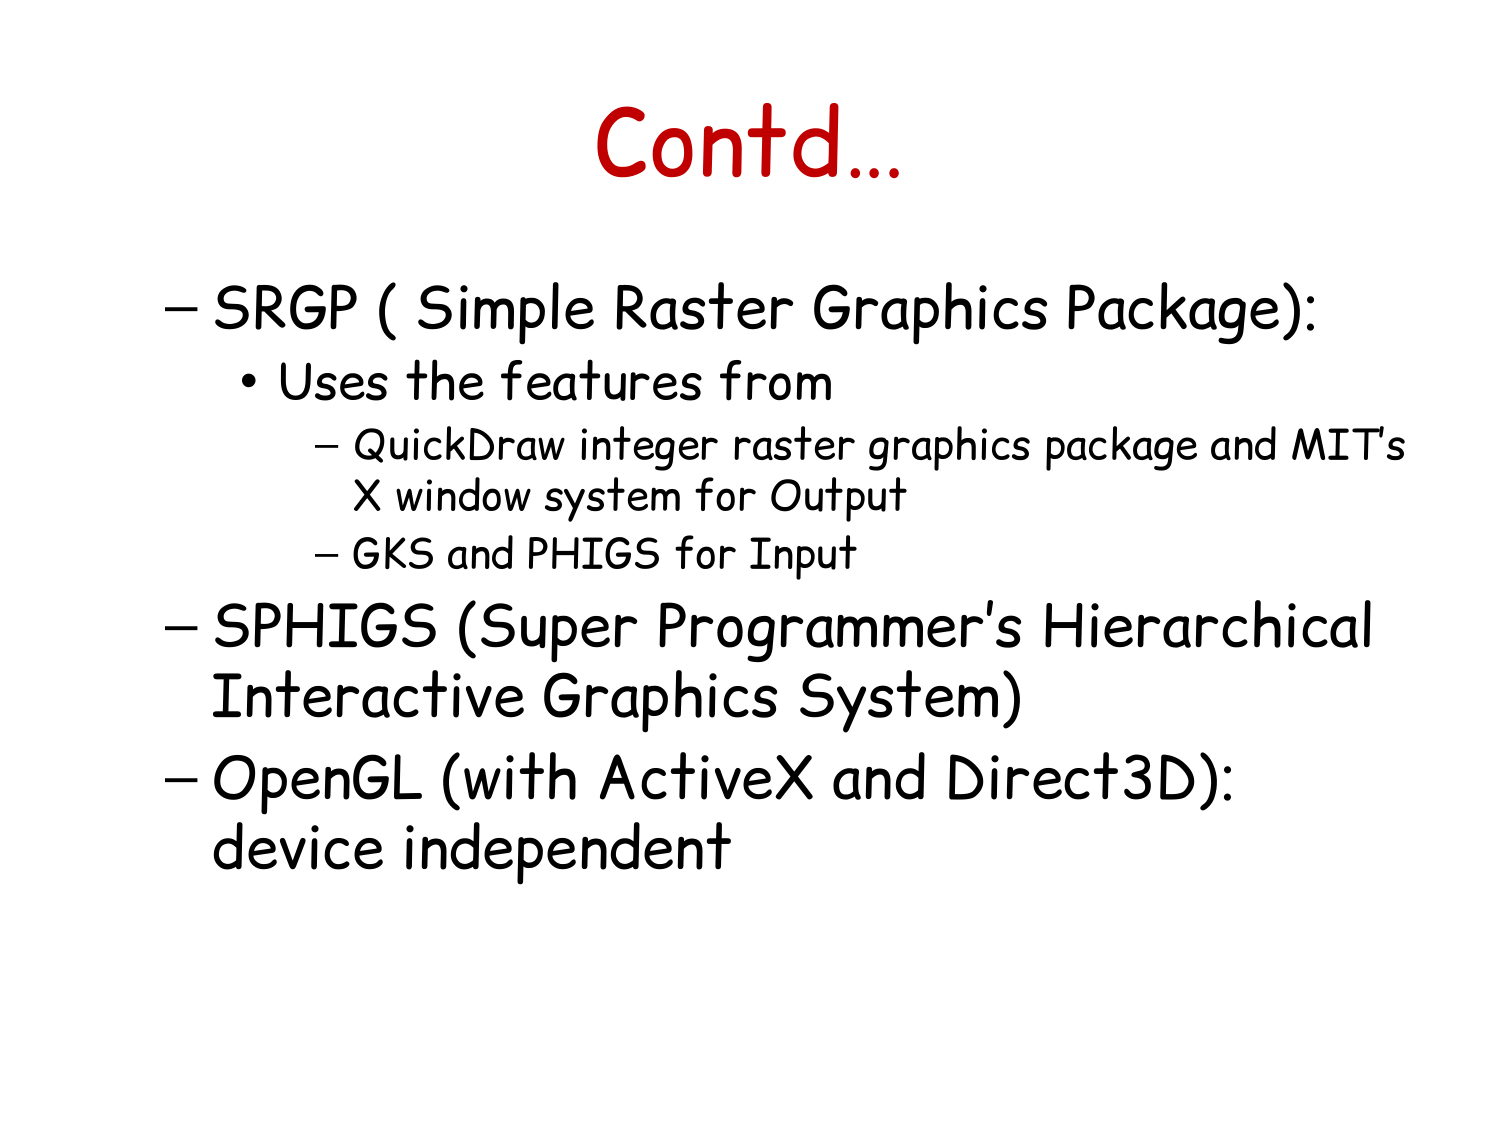

# Contd…
SRGP ( Simple Raster Graphics Package):
Uses the features from
QuickDraw integer raster graphics package and MIT’s X window system for Output
GKS and PHIGS for Input
SPHIGS (Super Programmer’s Hierarchical Interactive Graphics System)
OpenGL (with ActiveX and Direct3D): device independent